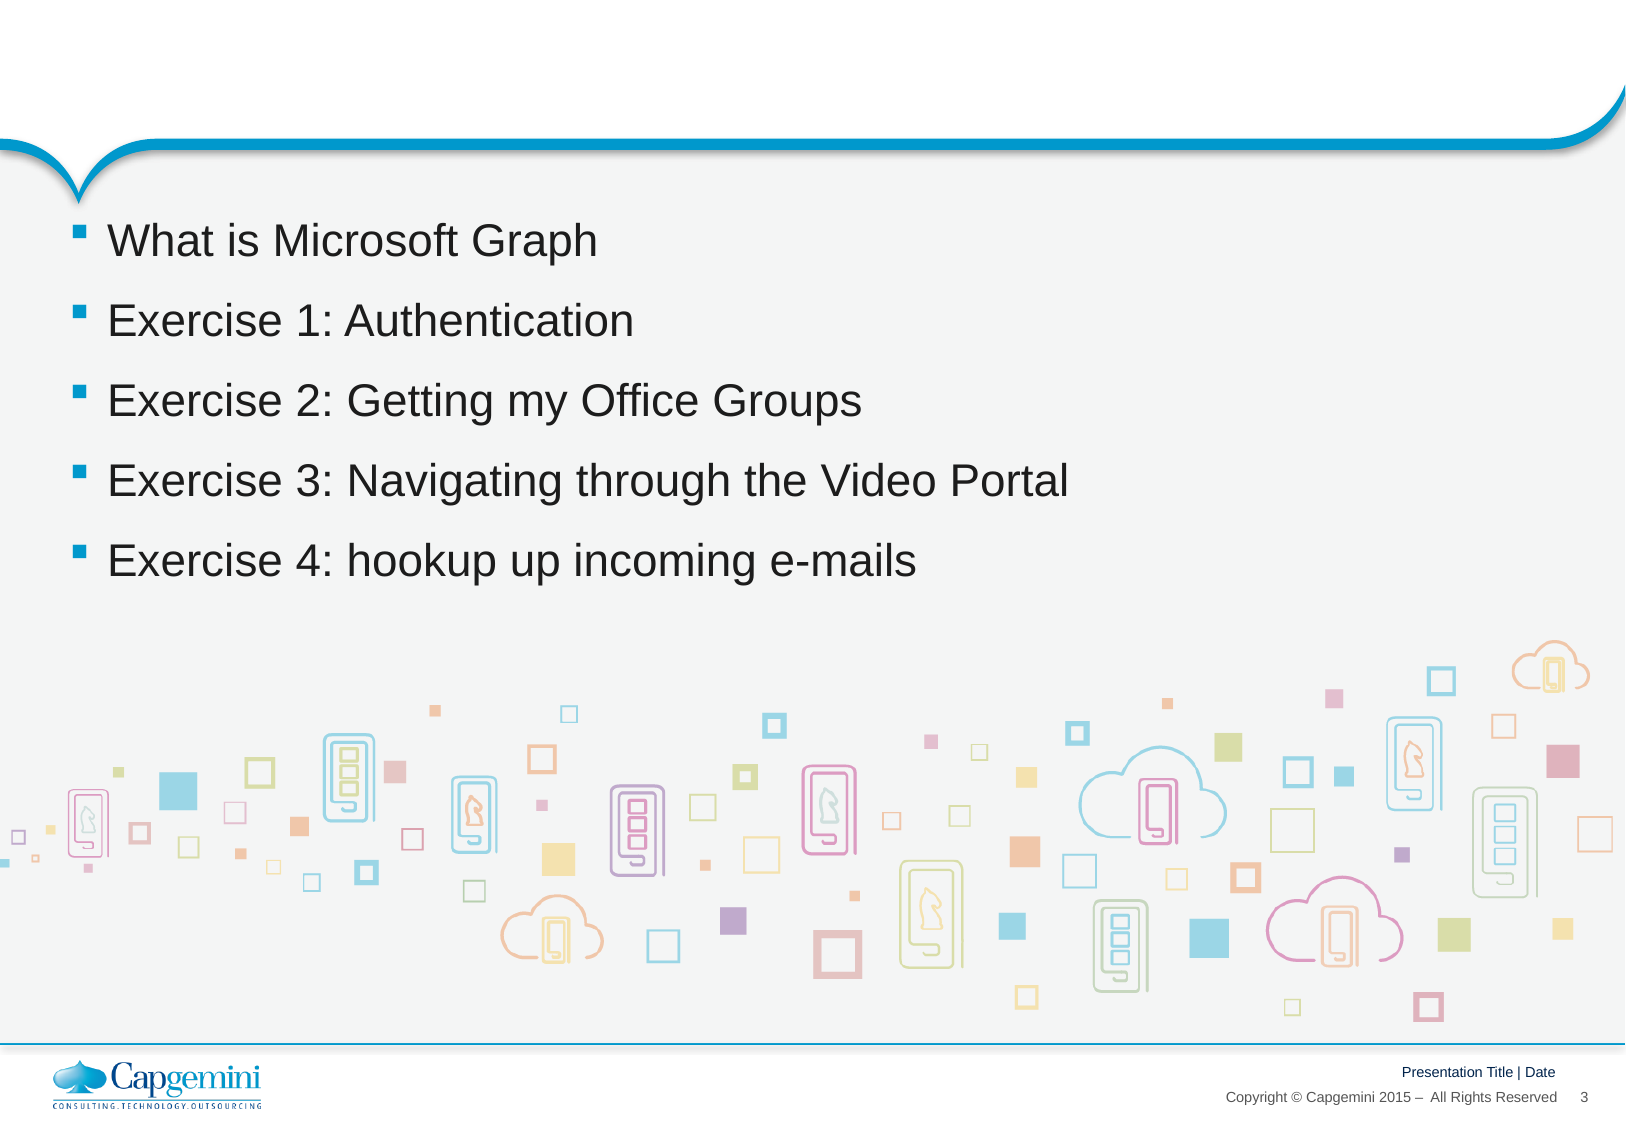

#
What is Microsoft Graph
Exercise 1: Authentication
Exercise 2: Getting my Office Groups
Exercise 3: Navigating through the Video Portal
Exercise 4: hookup up incoming e-mails